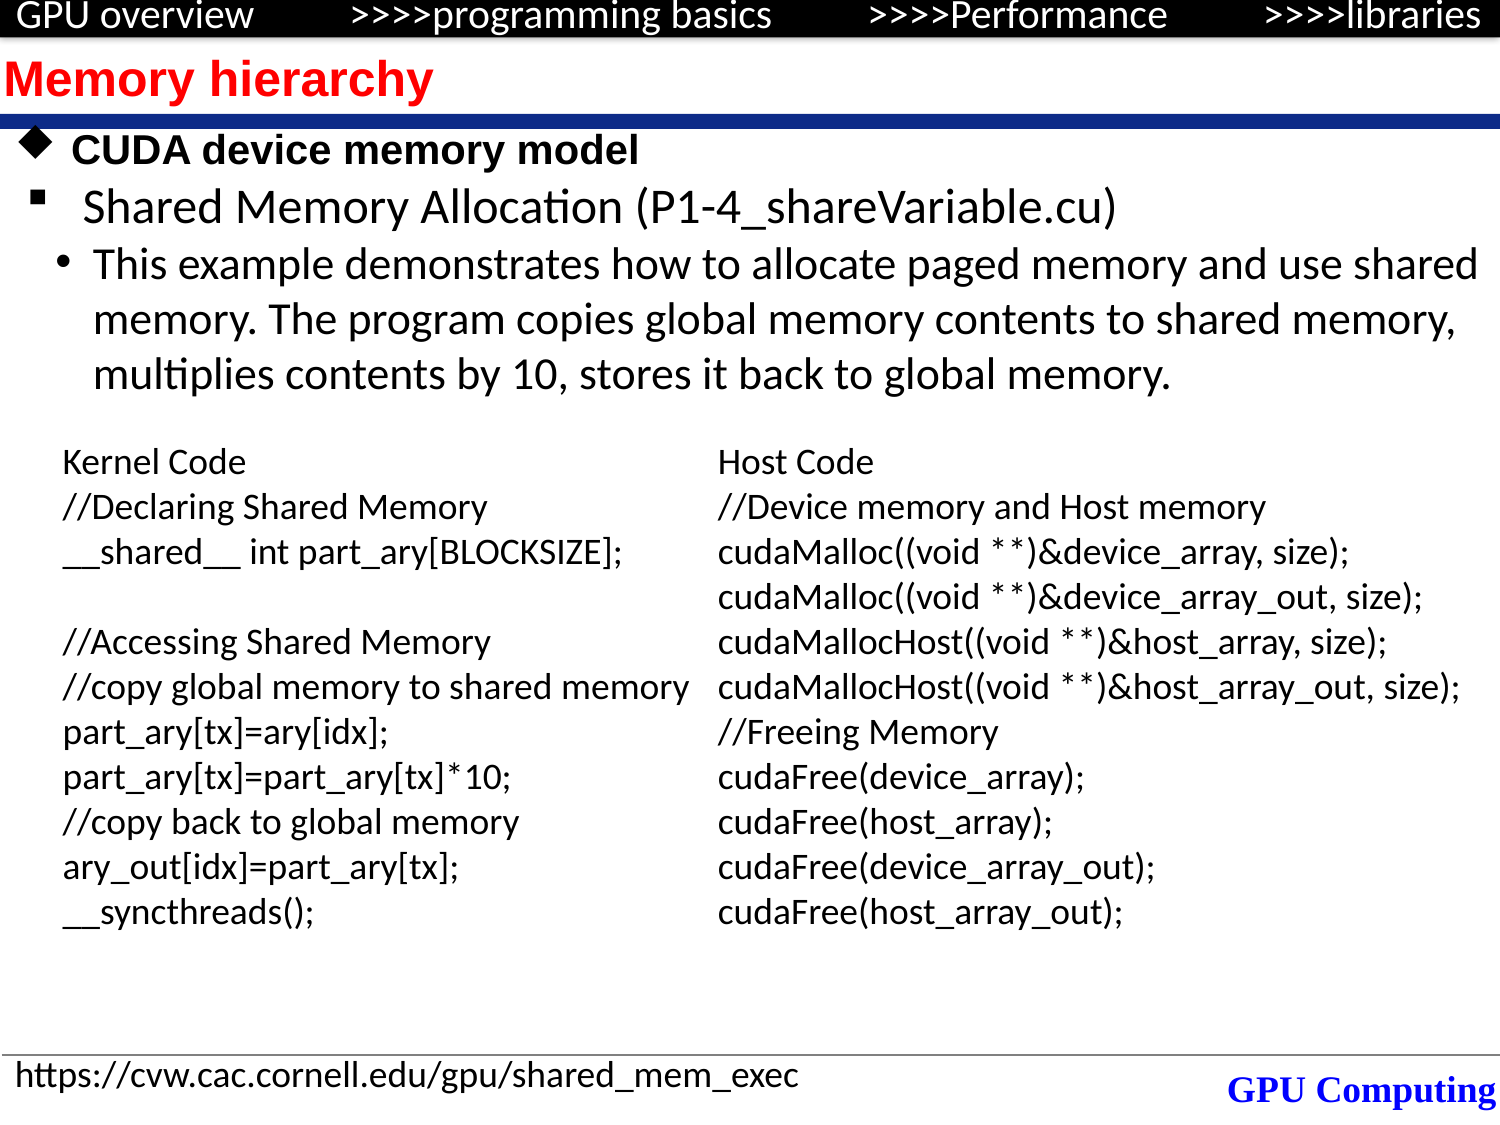

Memory hierarchy
CUDA device memory model
Shared Memory Allocation (P1-4_shareVariable.cu)
This example demonstrates how to allocate paged memory and use shared memory. The program copies global memory contents to shared memory, multiplies contents by 10, stores it back to global memory.
Kernel Code
//Declaring Shared Memory
__shared__ int part_ary[BLOCKSIZE];

//Accessing Shared Memory
//copy global memory to shared memory
part_ary[tx]=ary[idx];
part_ary[tx]=part_ary[tx]*10;
//copy back to global memory
ary_out[idx]=part_ary[tx];
__syncthreads();
Host Code
//Device memory and Host memory
cudaMalloc((void **)&device_array, size);
cudaMalloc((void **)&device_array_out, size);
cudaMallocHost((void **)&host_array, size);
cudaMallocHost((void **)&host_array_out, size);
//Freeing Memory
cudaFree(device_array);
cudaFree(host_array);
cudaFree(device_array_out);
cudaFree(host_array_out);
https://cvw.cac.cornell.edu/gpu/shared_mem_exec